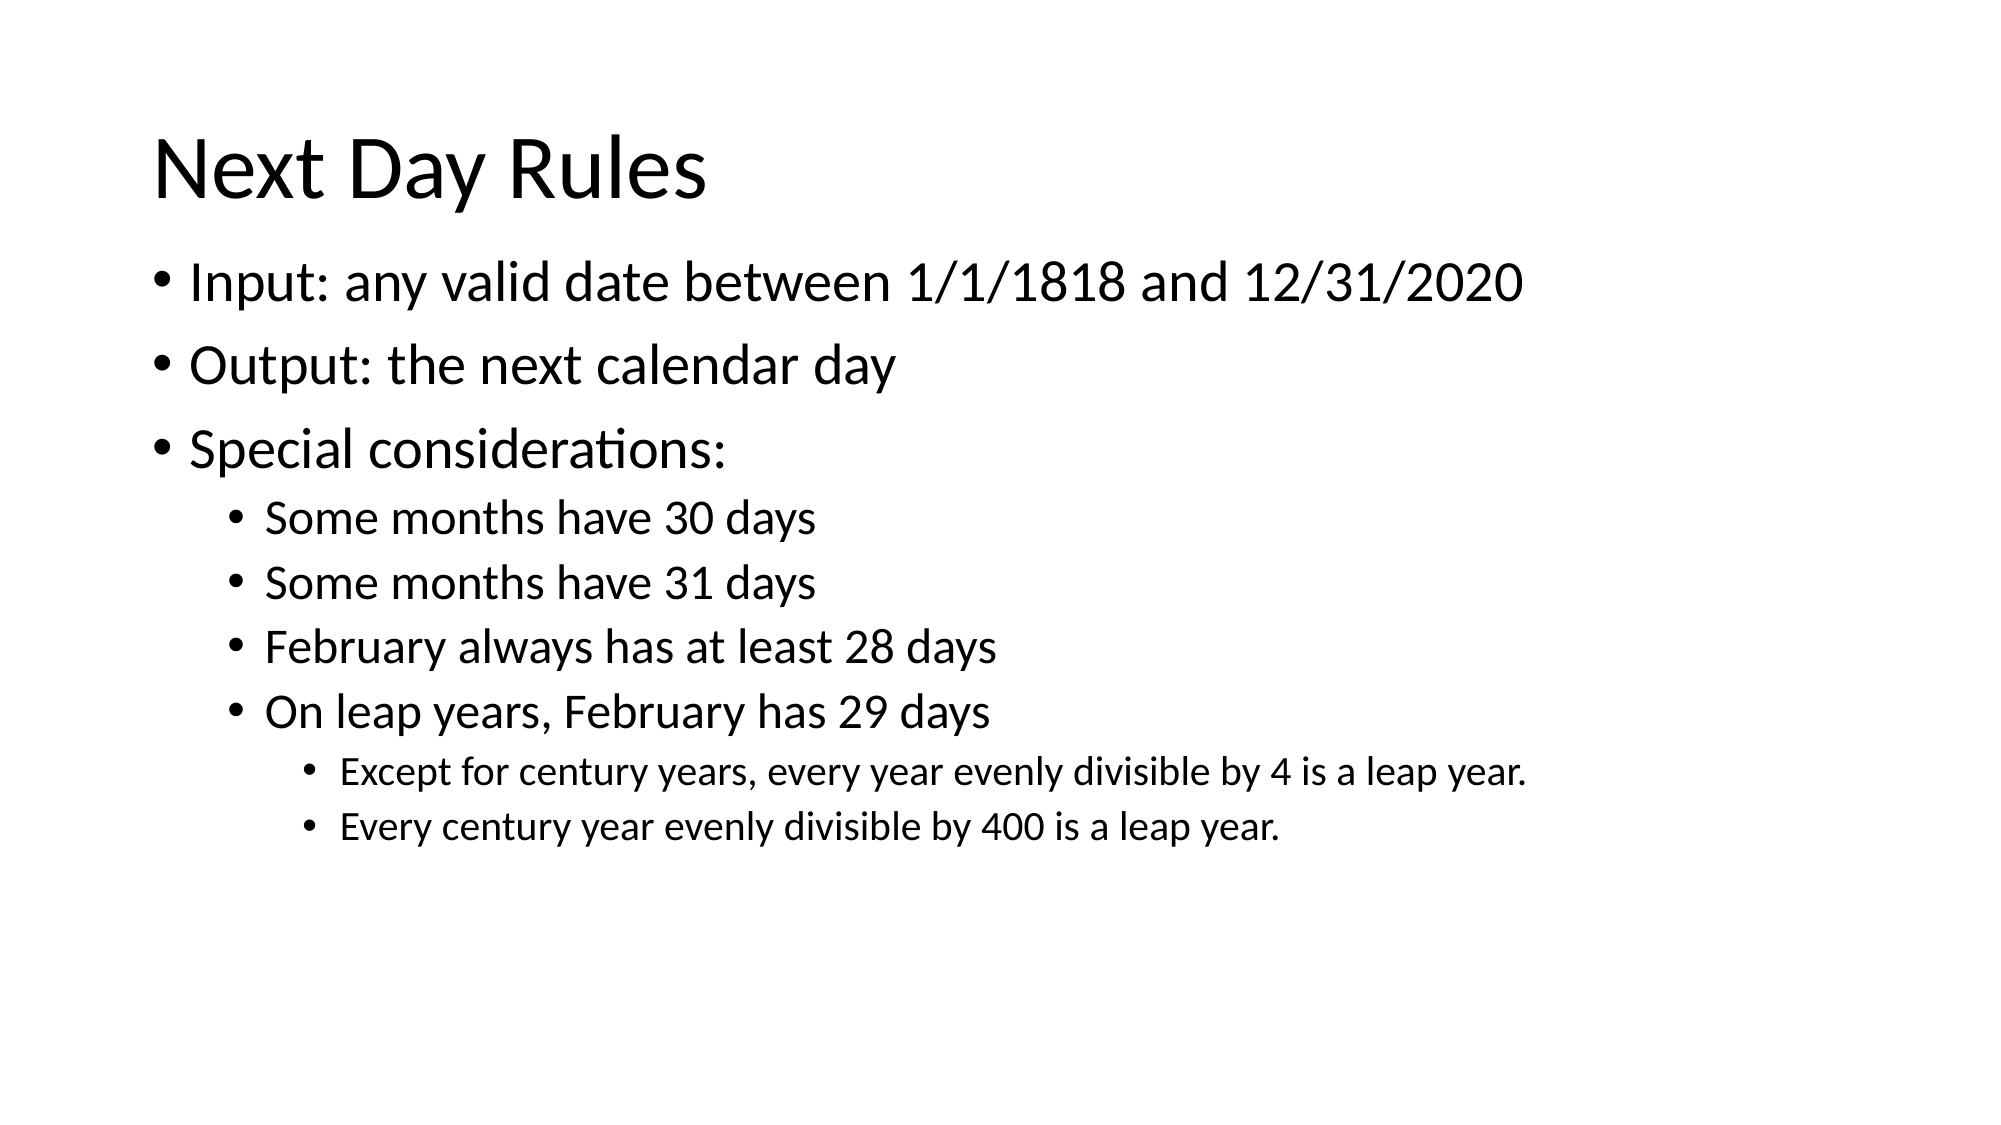

# Next Day Rules
Input: any valid date between 1/1/1818 and 12/31/2020
Output: the next calendar day
Special considerations:
Some months have 30 days
Some months have 31 days
February always has at least 28 days
On leap years, February has 29 days
Except for century years, every year evenly divisible by 4 is a leap year.
Every century year evenly divisible by 400 is a leap year.